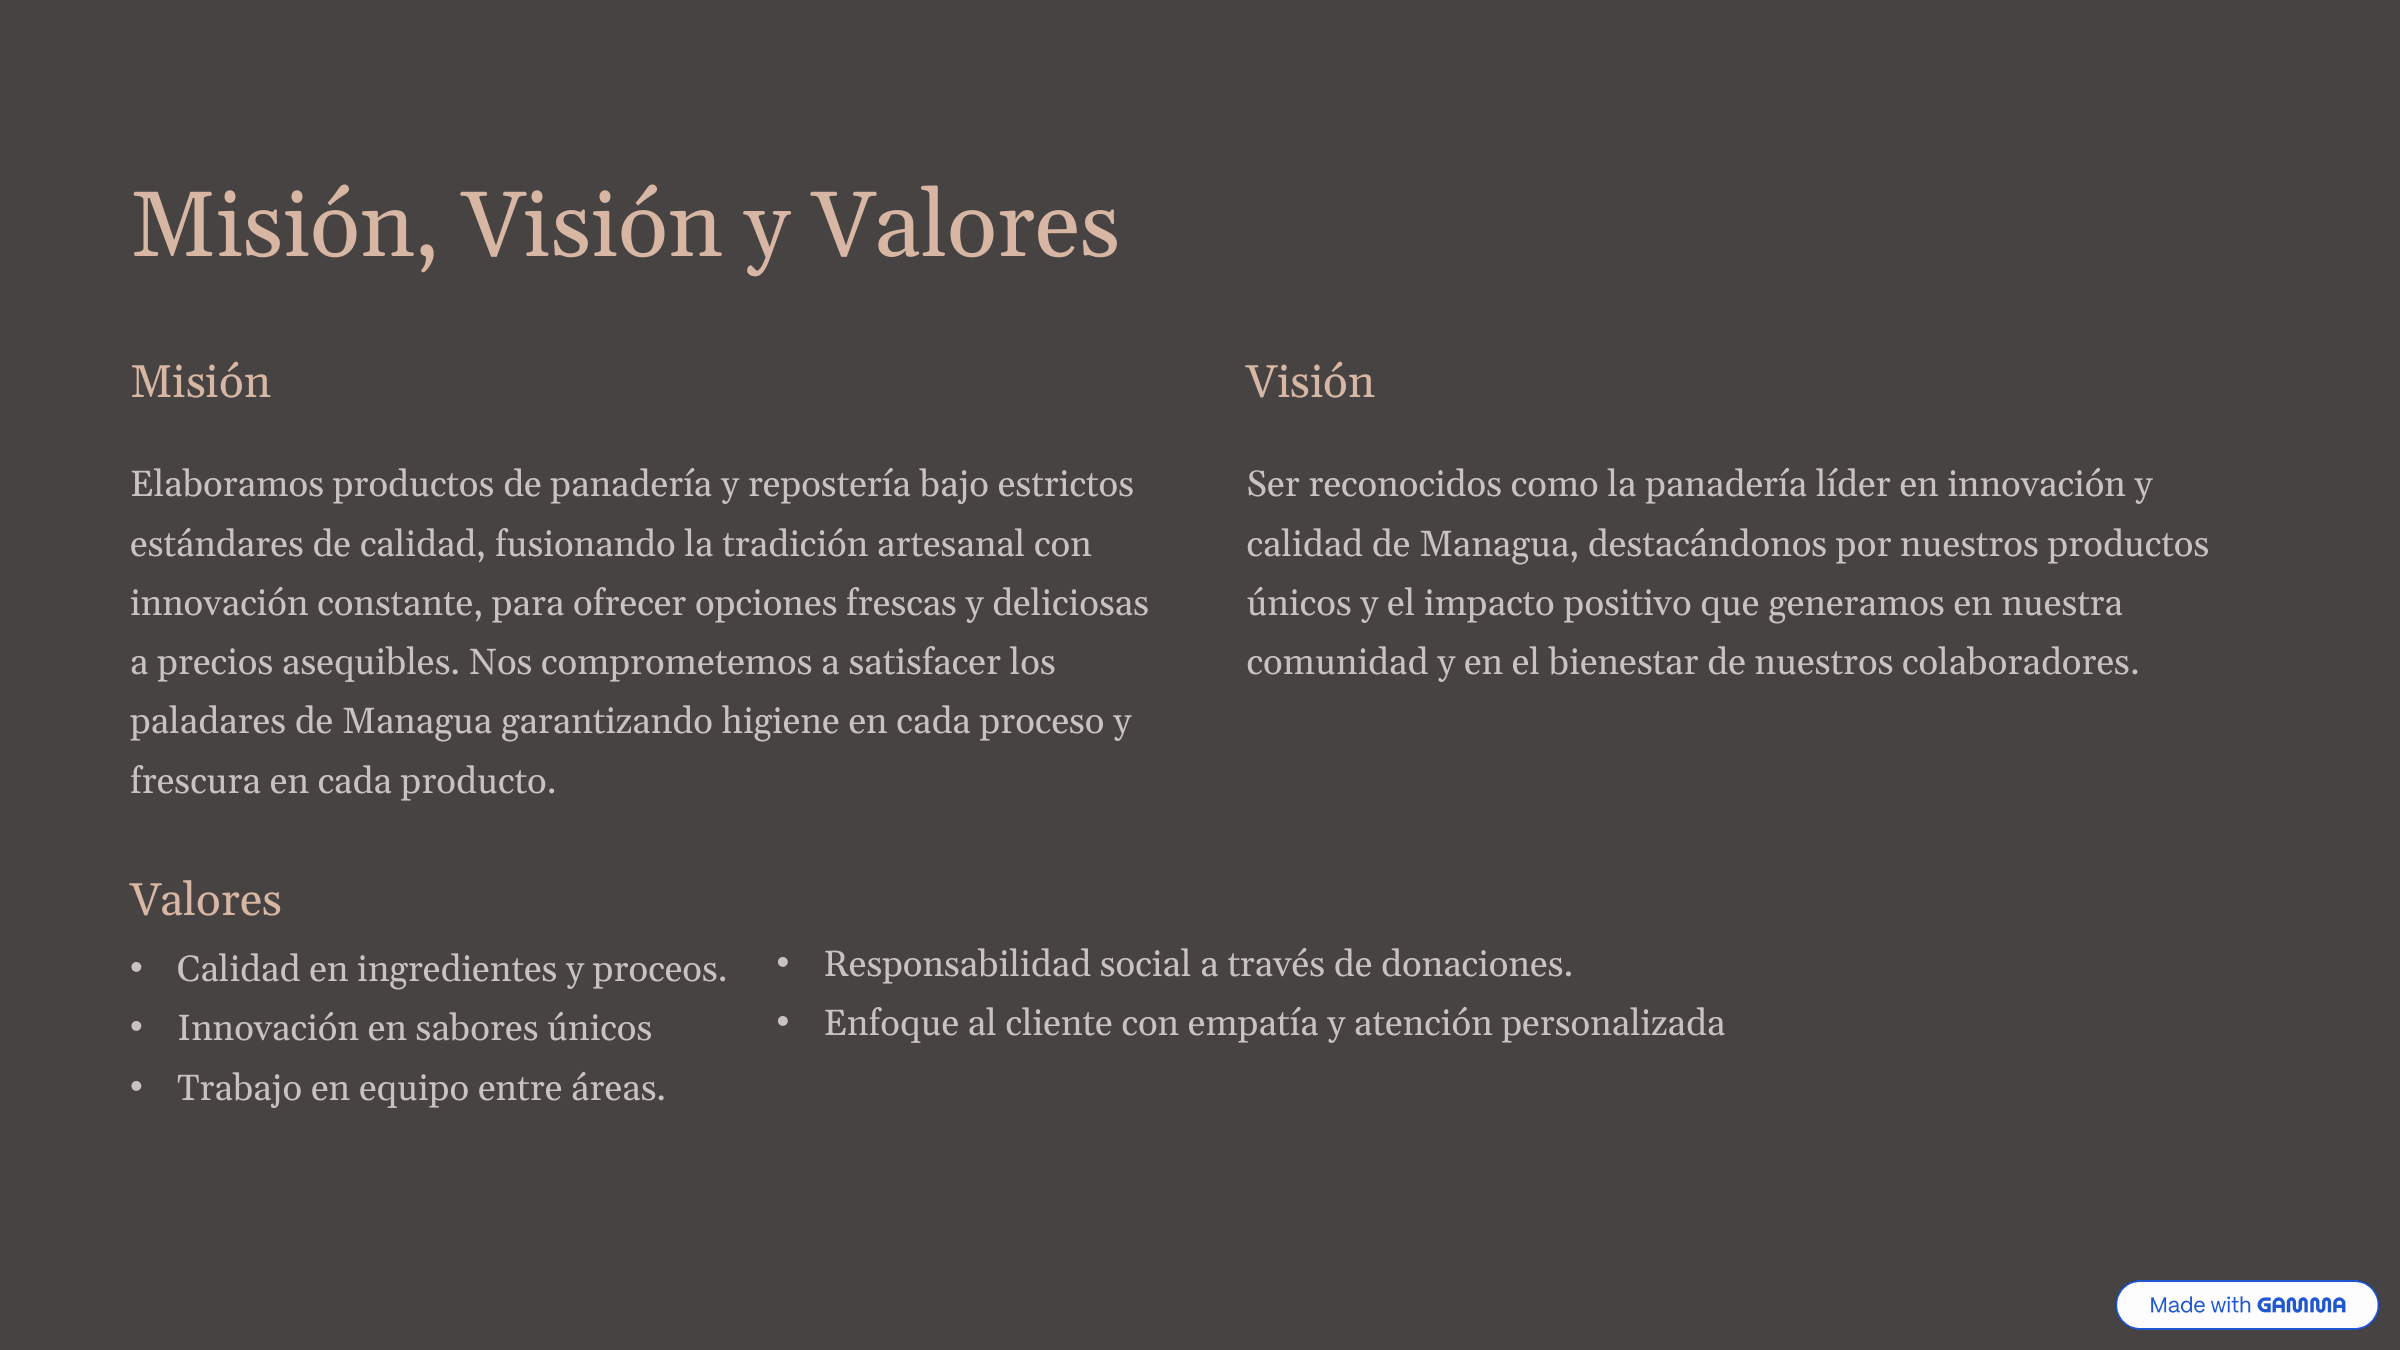

Misión, Visión y Valores
Misión
Visión
Elaboramos productos de panadería y repostería bajo estrictos estándares de calidad, fusionando la tradición artesanal con innovación constante, para ofrecer opciones frescas y deliciosas a precios asequibles. Nos comprometemos a satisfacer los paladares de Managua garantizando higiene en cada proceso y frescura en cada producto.
Ser reconocidos como la panadería líder en innovación y calidad de Managua, destacándonos por nuestros productos únicos y el impacto positivo que generamos en nuestra comunidad y en el bienestar de nuestros colaboradores.
Valores
Responsabilidad social a través de donaciones.
Enfoque al cliente con empatía y atención personalizada

Calidad en ingredientes y proceos.
Innovación en sabores únicos
Trabajo en equipo entre áreas.